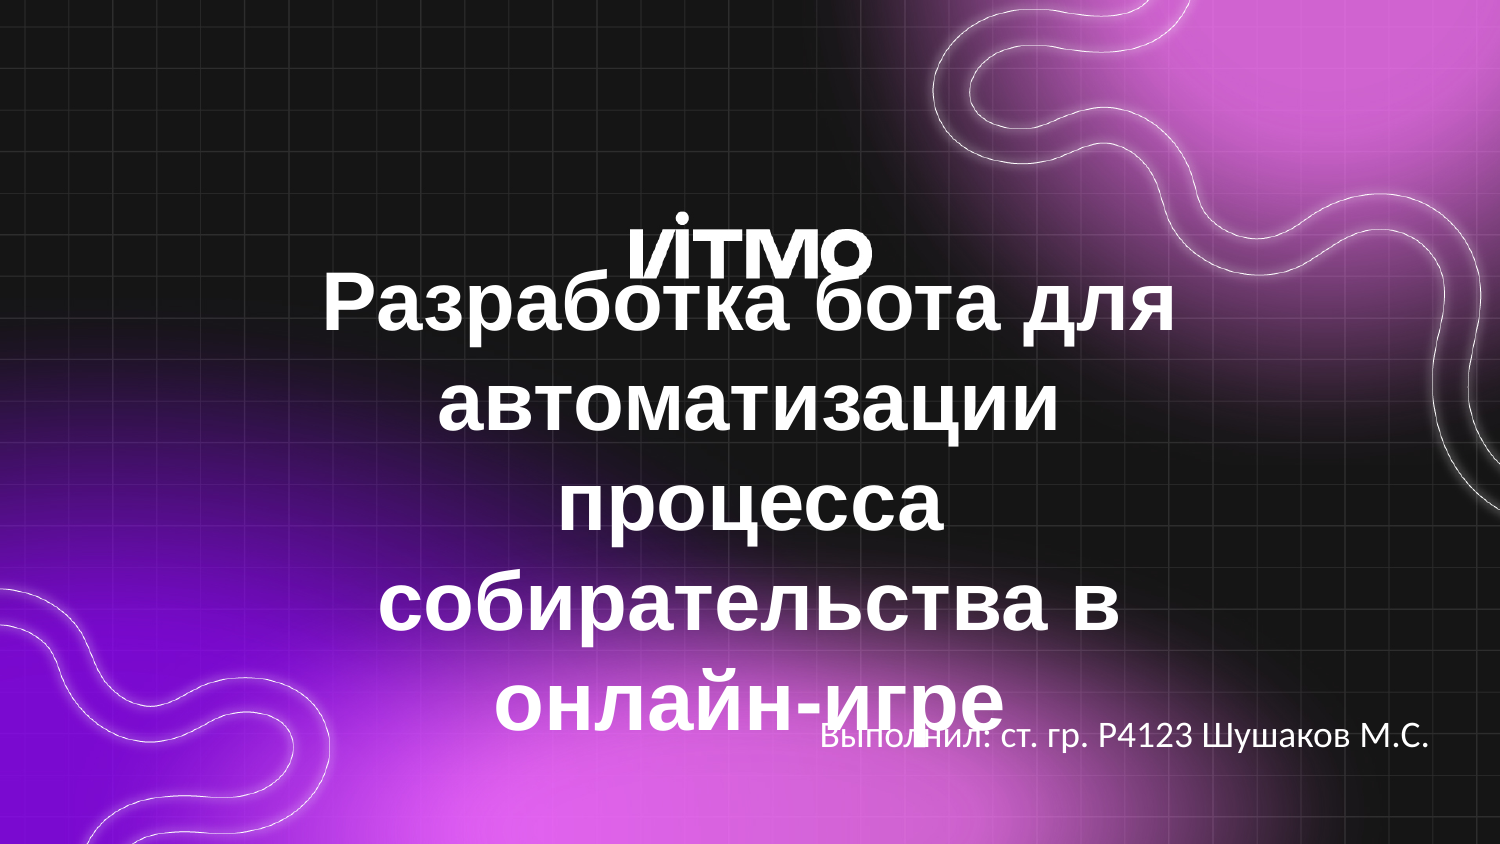

# Разработка бота для автоматизации процесса собирательства в онлайн-игре
Выполнил: ст. гр. Р4123 Шушаков М.С.